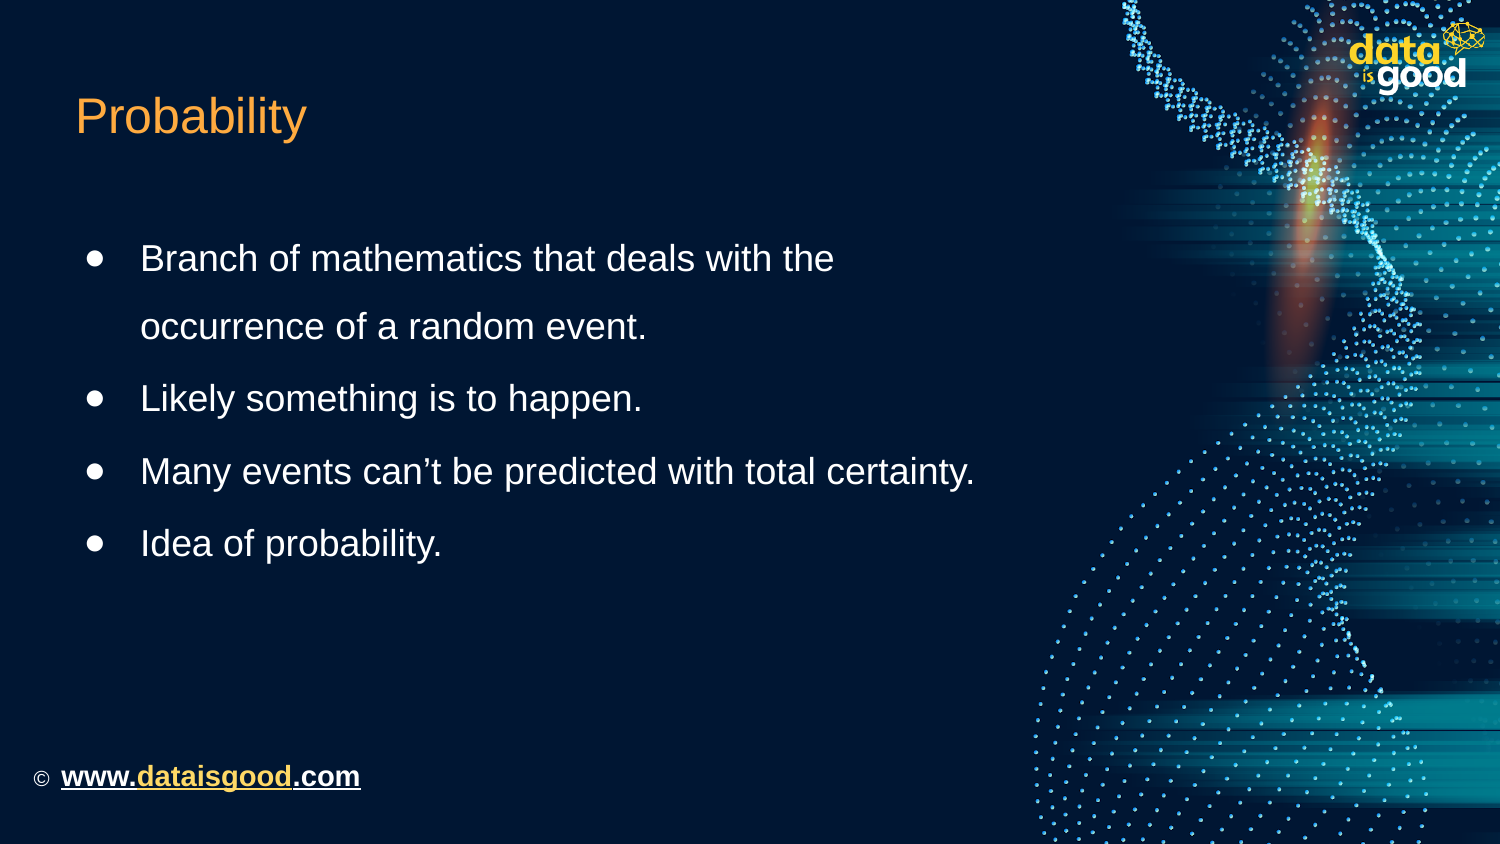

# Probability
Branch of mathematics that deals with the occurrence of a random event.
Likely something is to happen.
Many events can’t be predicted with total certainty.
Idea of probability.